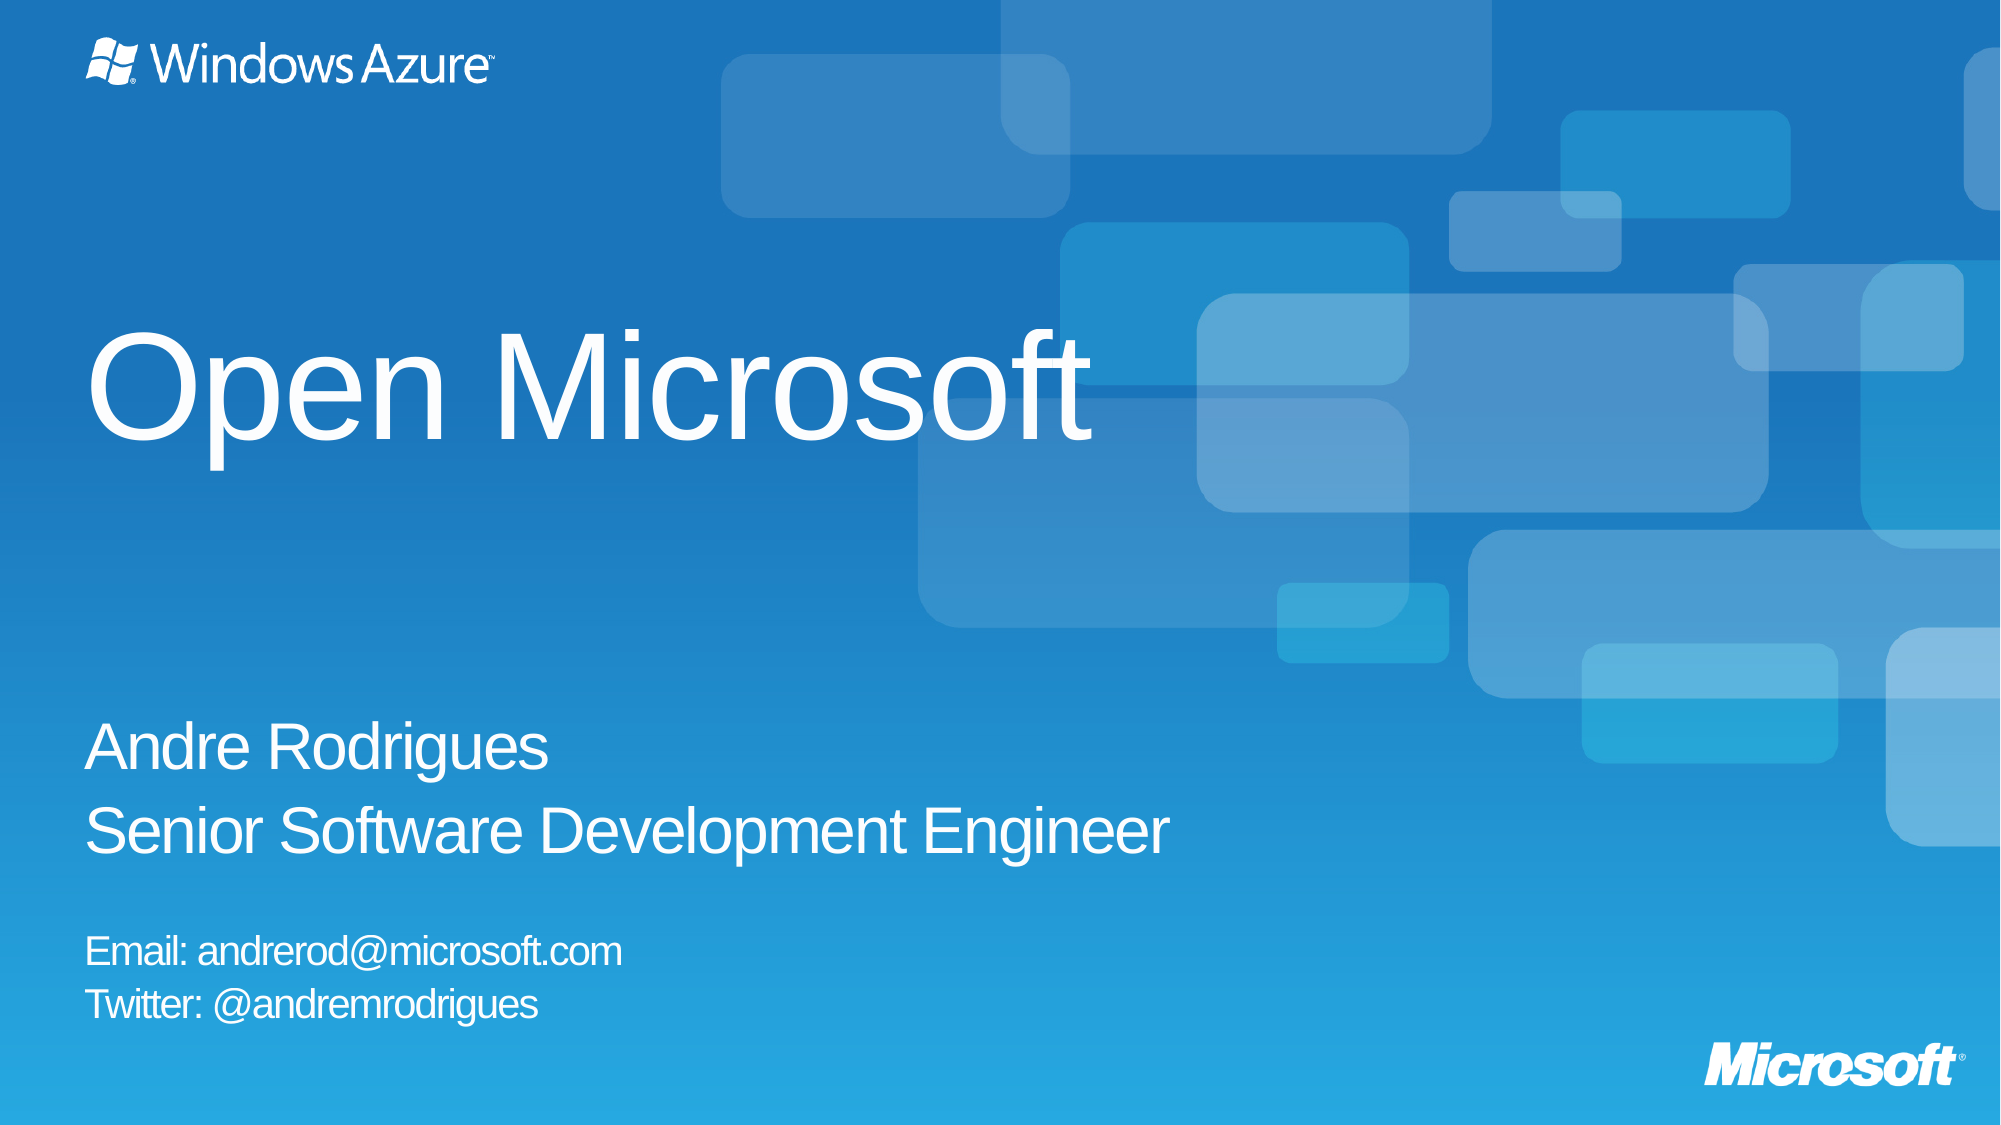

Open Microsoft
Andre Rodrigues
Senior Software Development Engineer

Email: andrerod@microsoft.com
Twitter: @andremrodrigues